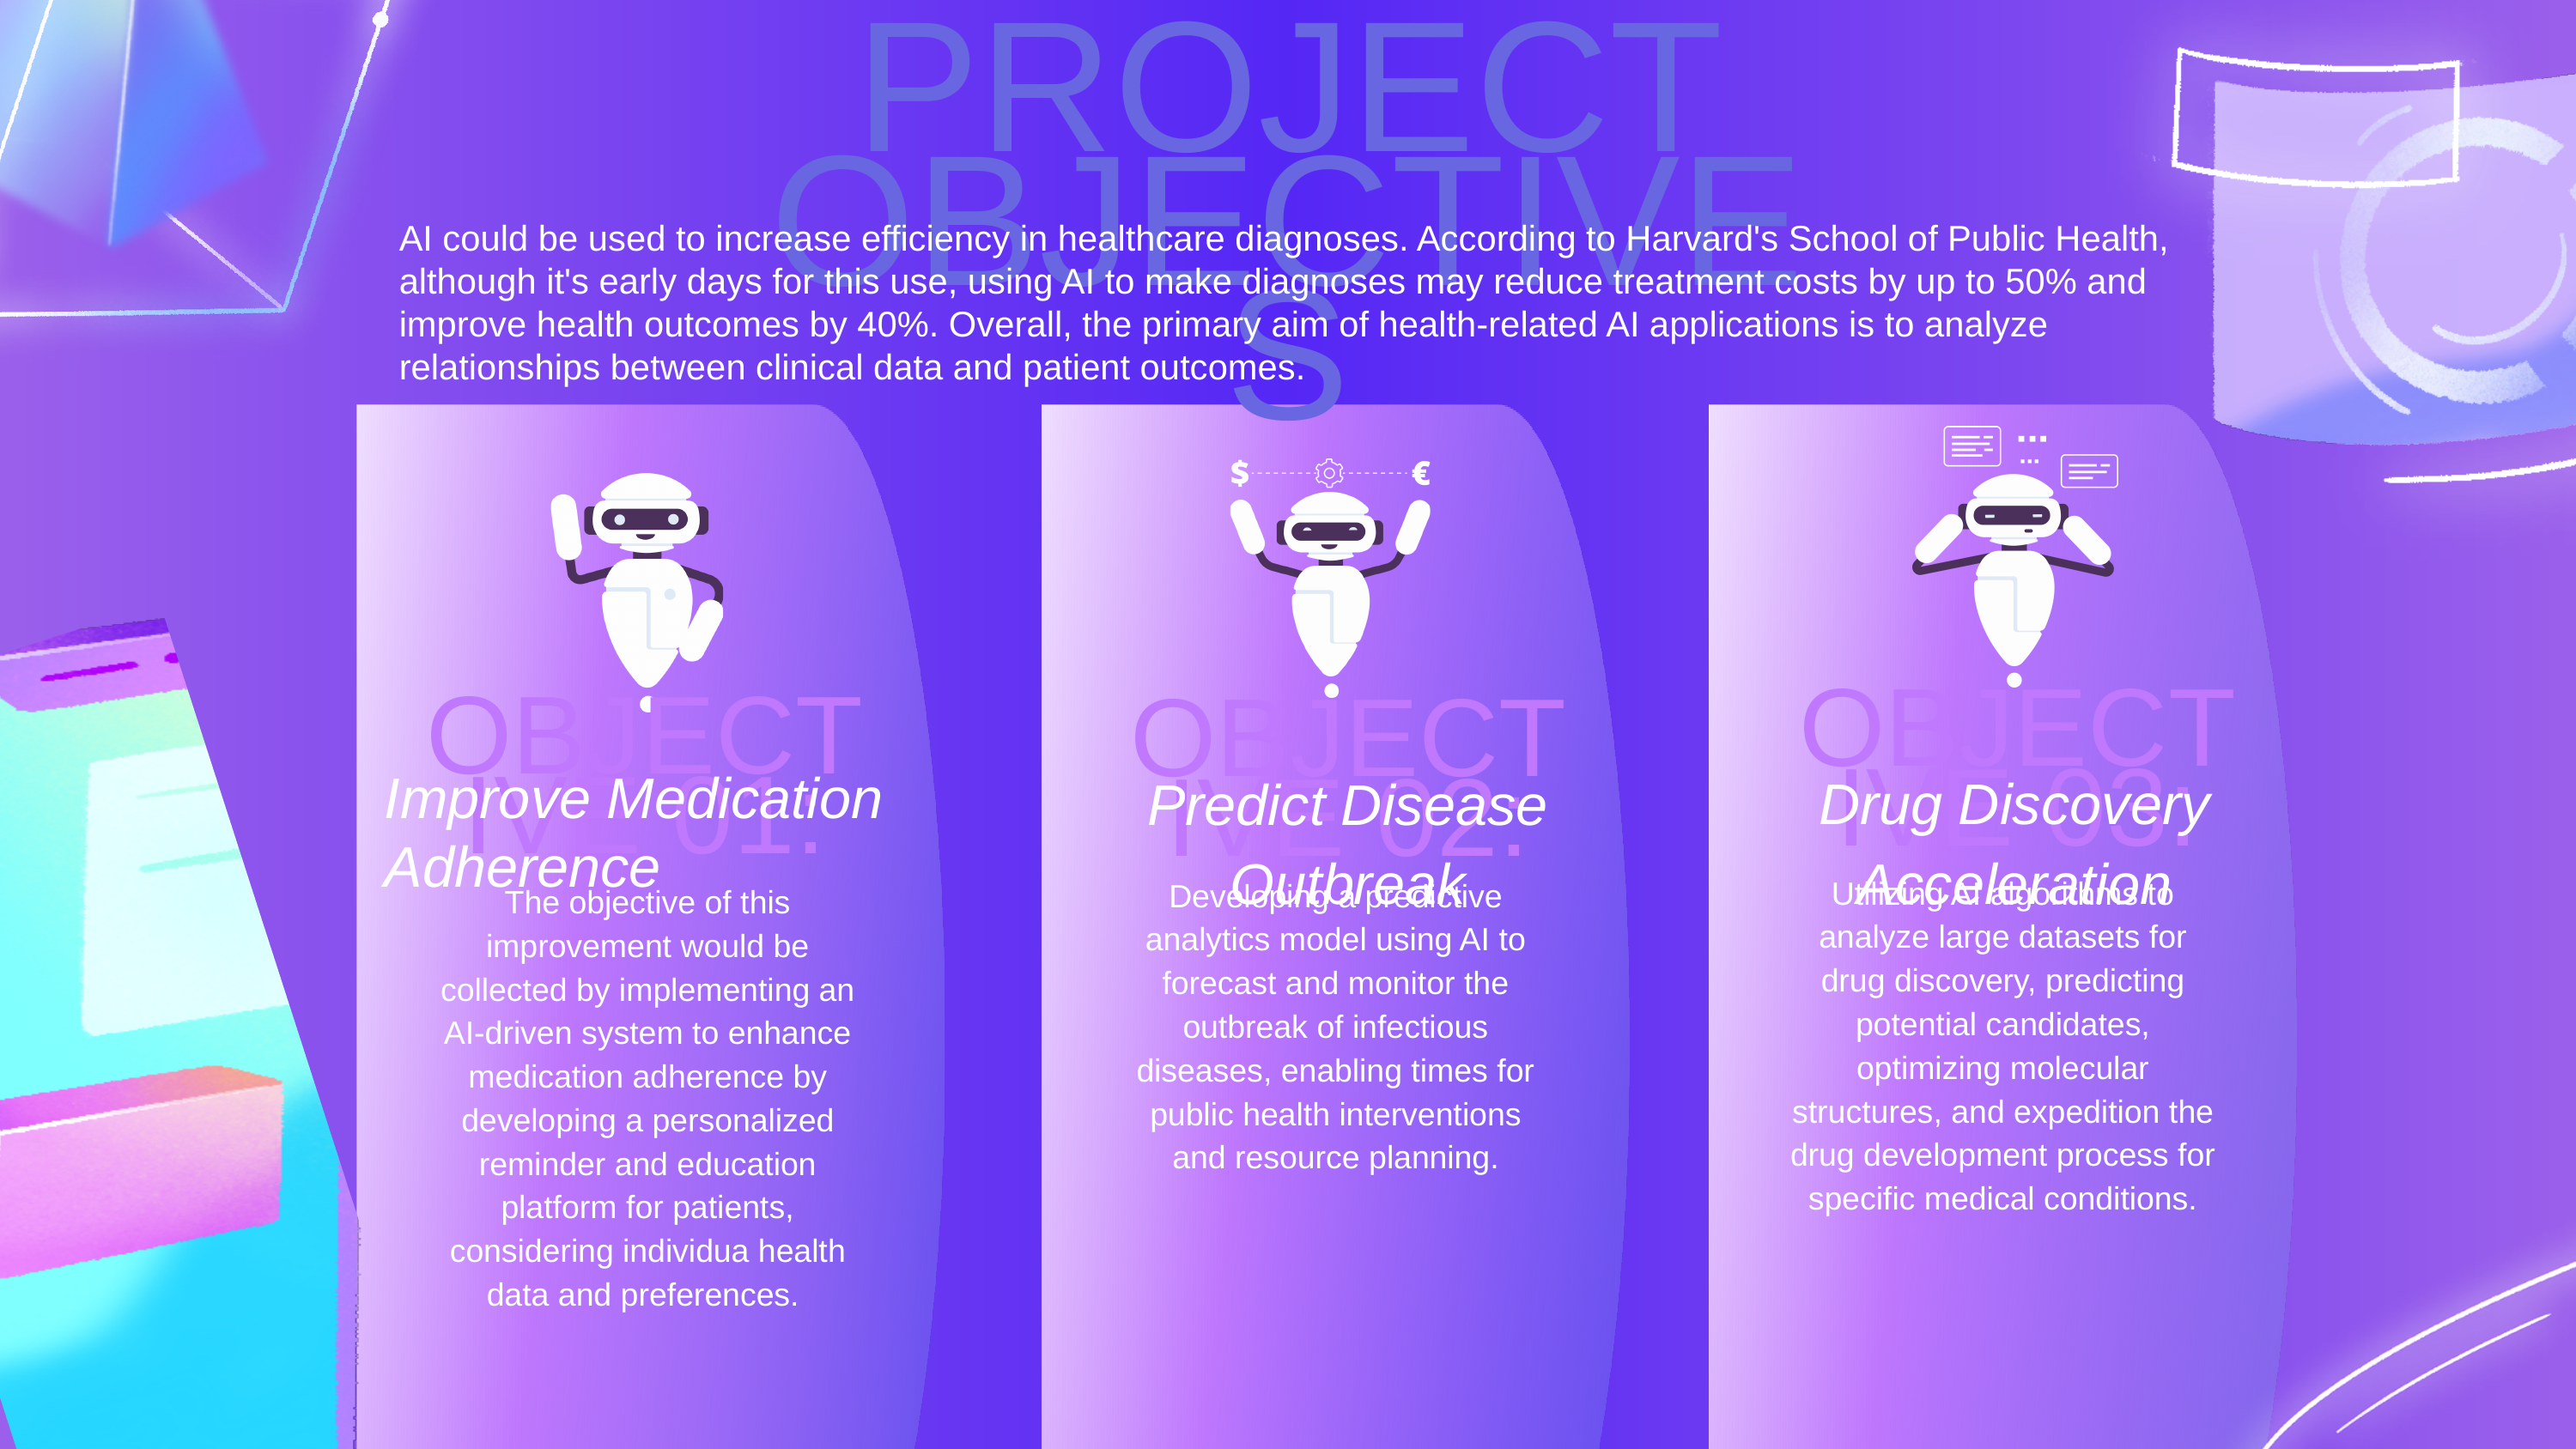

PROJECT OBJECTIVES
AI could be used to increase efficiency in healthcare diagnoses. According to Harvard's School of Public Health, although it's early days for this use, using AI to make diagnoses may reduce treatment costs by up to 50% and improve health outcomes by 40%. Overall, the primary aim of health-related AI applications is to analyze relationships between clinical data and patient outcomes.

OBJECTIVE 03:
OBJECTIVE 01:
OBJECTIVE 02:

Drug Discovery Acceleration
Predict Disease Outbreak
Improve Medication Adherence

Utilizing AI algorithms to analyze large datasets for drug discovery, predicting potential candidates, optimizing molecular structures, and expedition the drug development process for specific medical conditions.
Developing a predictive analytics model using AI to forecast and monitor the outbreak of infectious diseases, enabling times for public health interventions and resource planning.
The objective of this improvement would be collected by implementing an AI-driven system to enhance medication adherence by developing a personalized reminder and education platform for patients, considering individua health data and preferences.